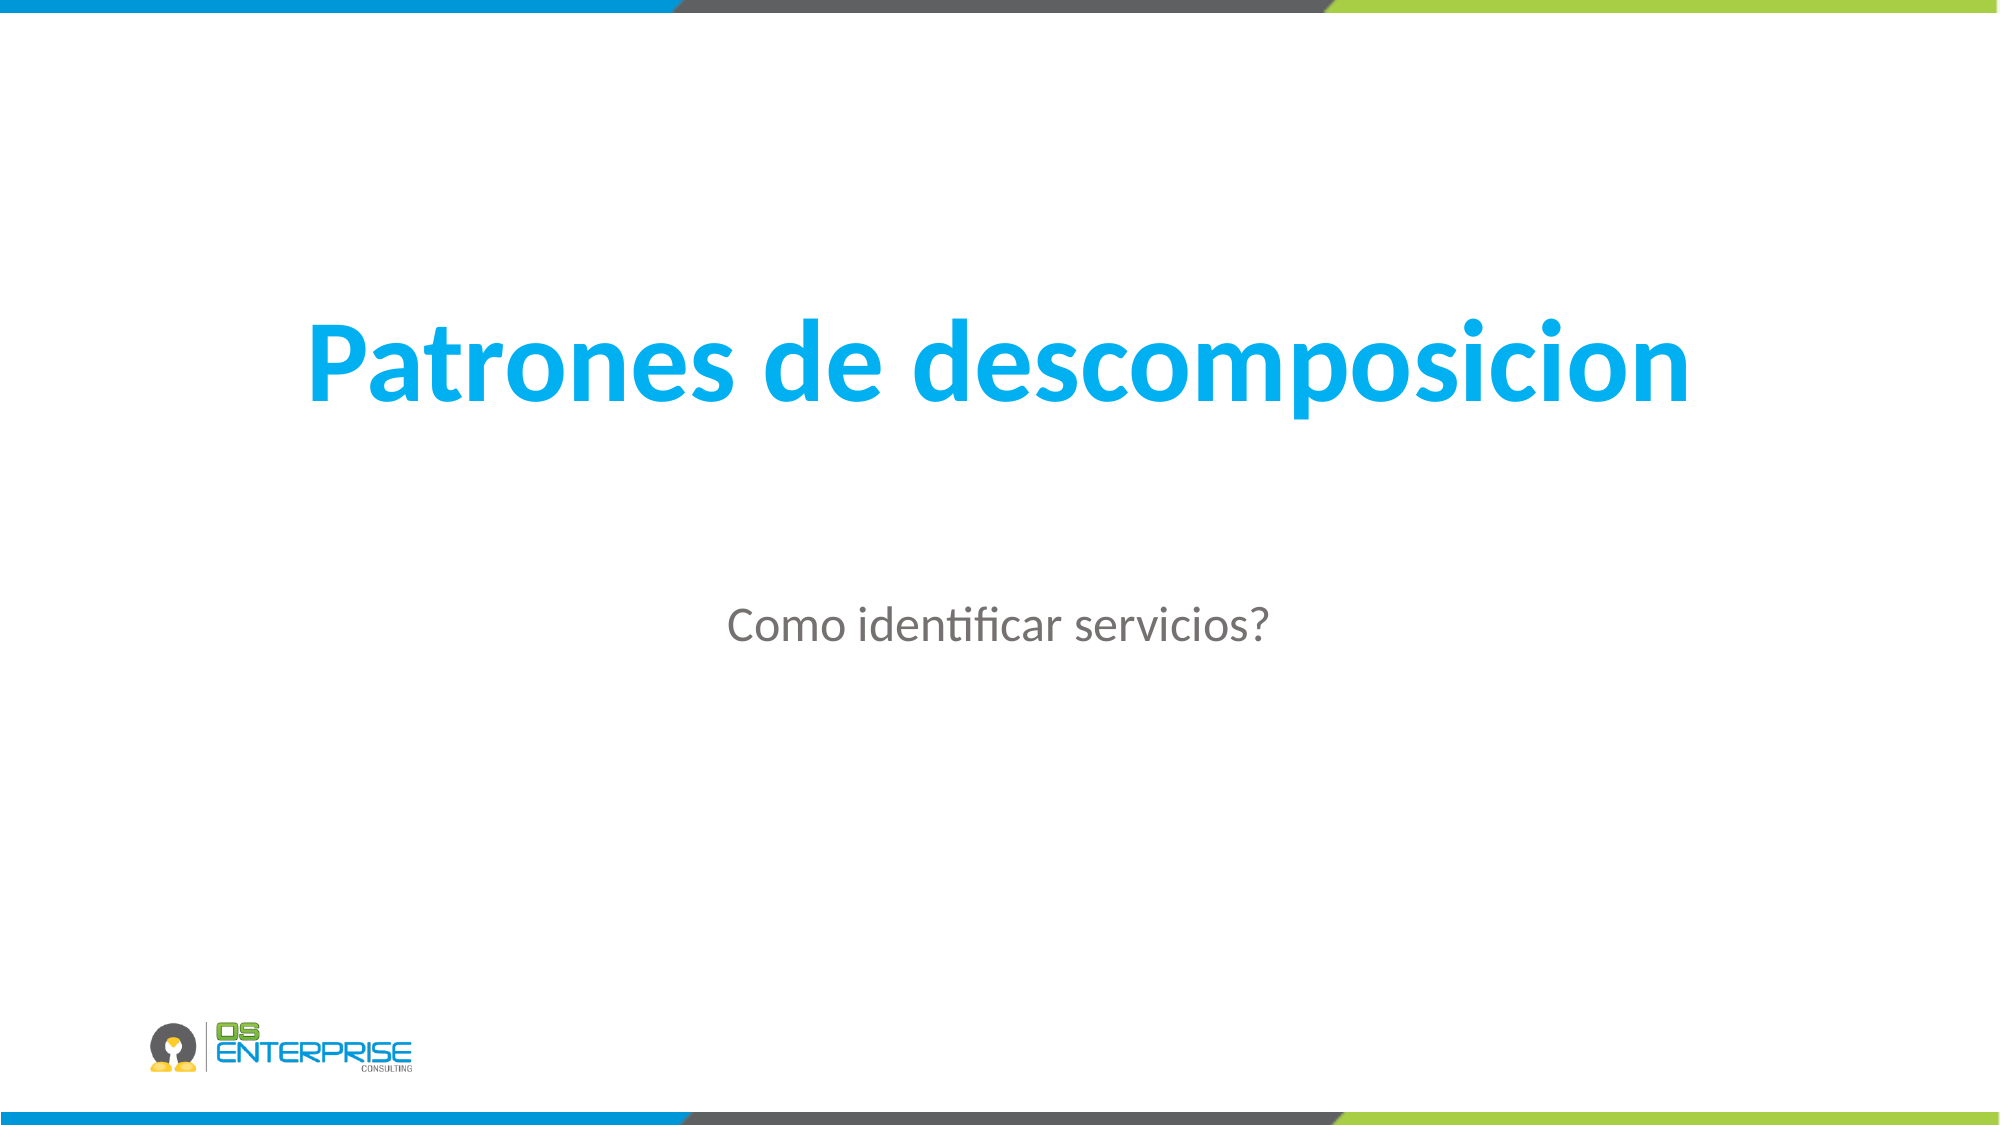

# Patrones de descomposicion
Como identificar servicios?